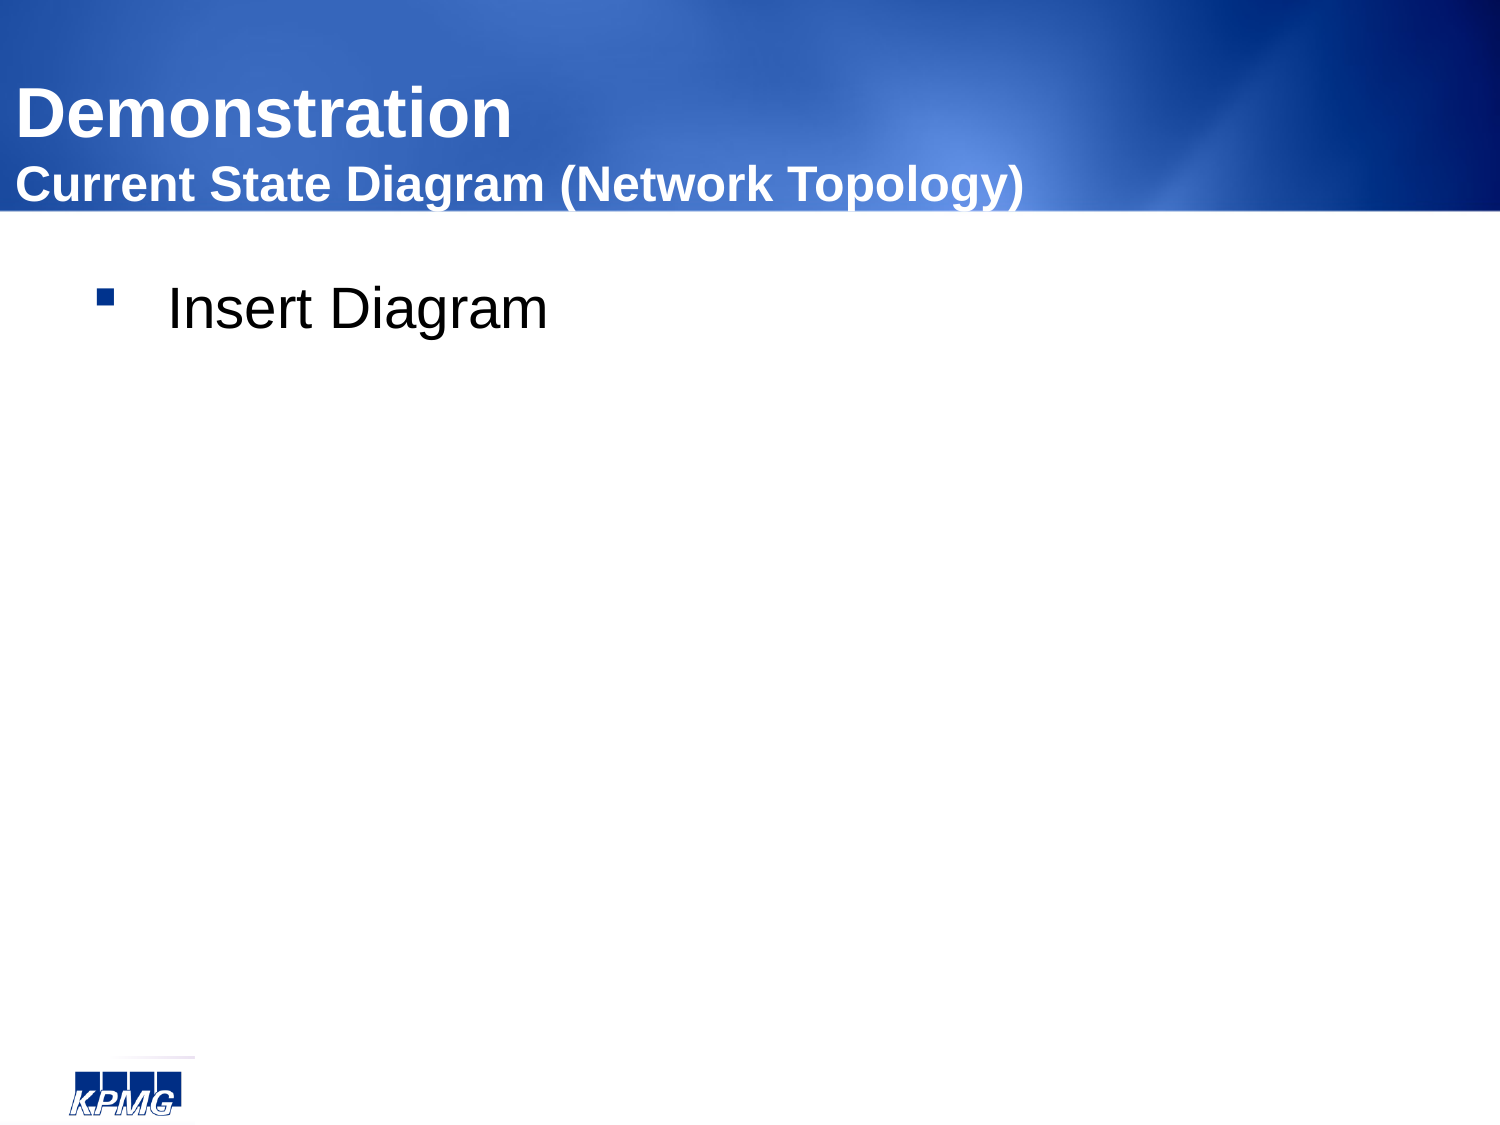

Demonstration
Current State Diagram (Network Topology)
Insert Diagram